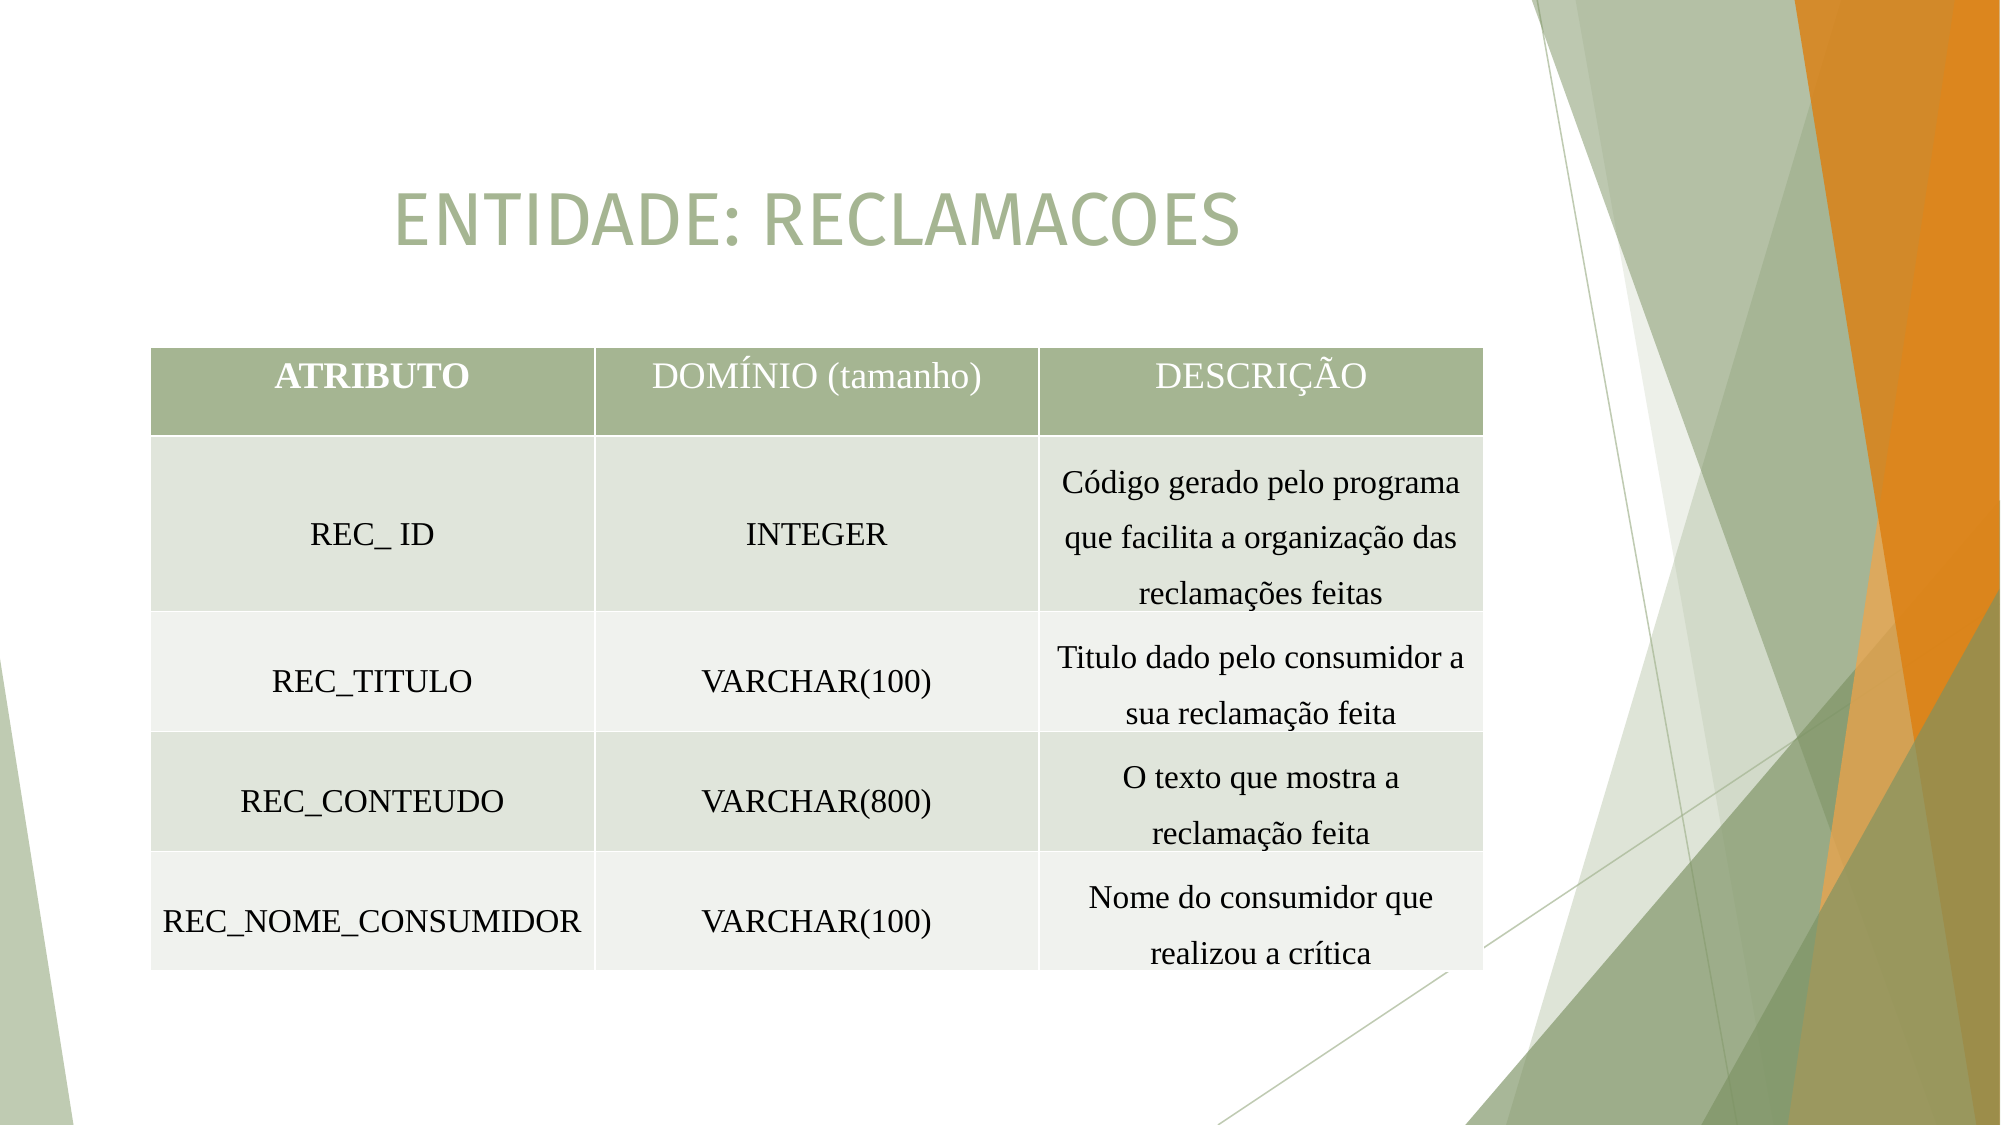

# ENTIDADE: RECLAMACOES
| ATRIBUTO | DOMÍNIO (tamanho) | DESCRIÇÃO |
| --- | --- | --- |
| REC\_ ID | INTEGER | Código gerado pelo programa que facilita a organização das reclamações feitas |
| REC\_TITULO | VARCHAR(100) | Titulo dado pelo consumidor a sua reclamação feita |
| REC\_CONTEUDO | VARCHAR(800) | O texto que mostra a reclamação feita |
| REC\_NOME\_CONSUMIDOR | VARCHAR(100) | Nome do consumidor que realizou a crítica |